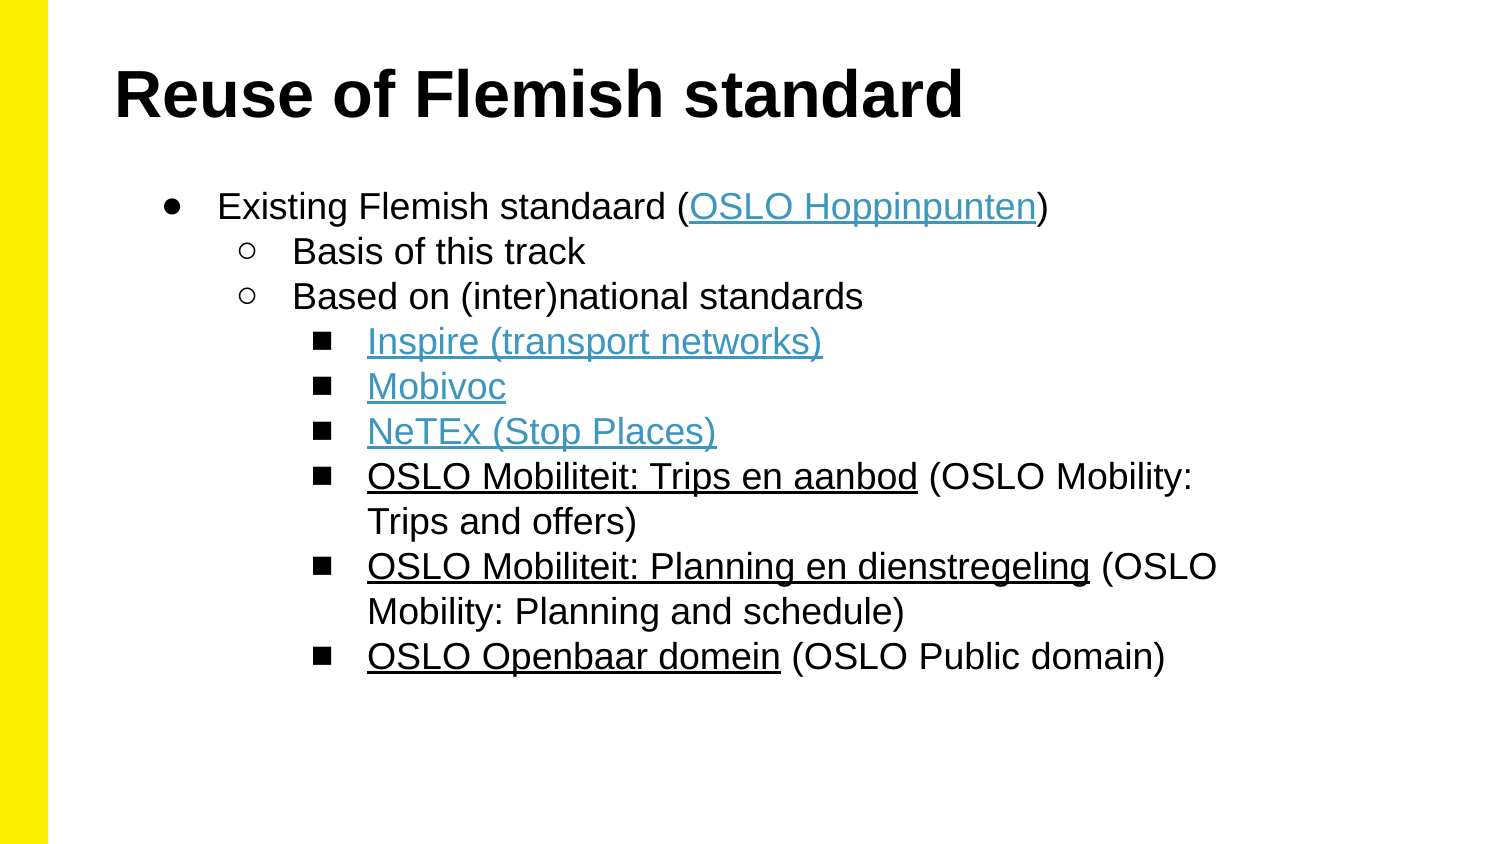

Reuse of Flemish standard
Existing Flemish standaard (OSLO Hoppinpunten)
Basis of this track
Based on (inter)national standards
Inspire (transport networks)
Mobivoc
NeTEx (Stop Places)
OSLO Mobiliteit: Trips en aanbod (OSLO Mobility: Trips and offers)
OSLO Mobiliteit: Planning en dienstregeling (OSLO Mobility: Planning and schedule)
OSLO Openbaar domein (OSLO Public domain)